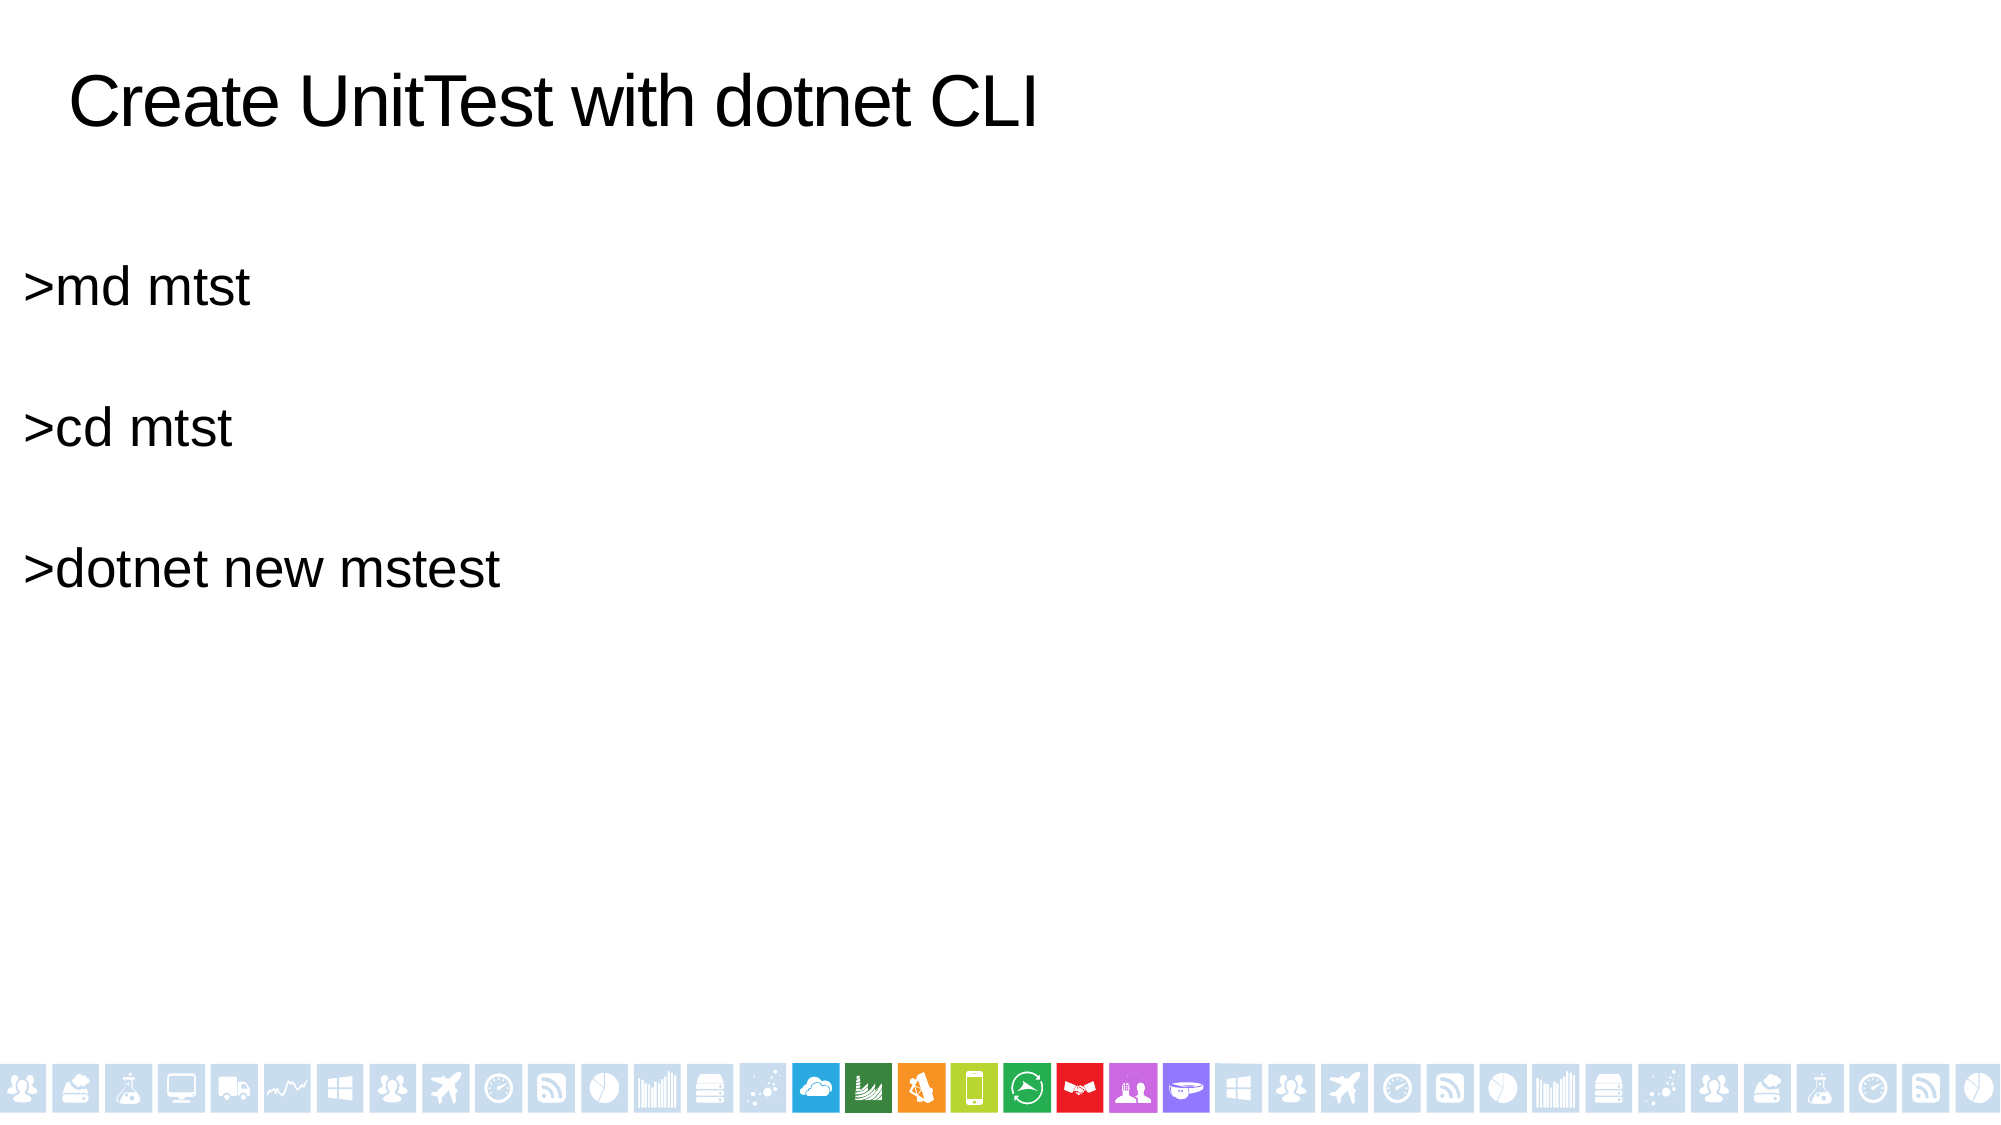

# Create UnitTest with dotnet CLI

>md mtst

>cd mtst

>dotnet new mstest